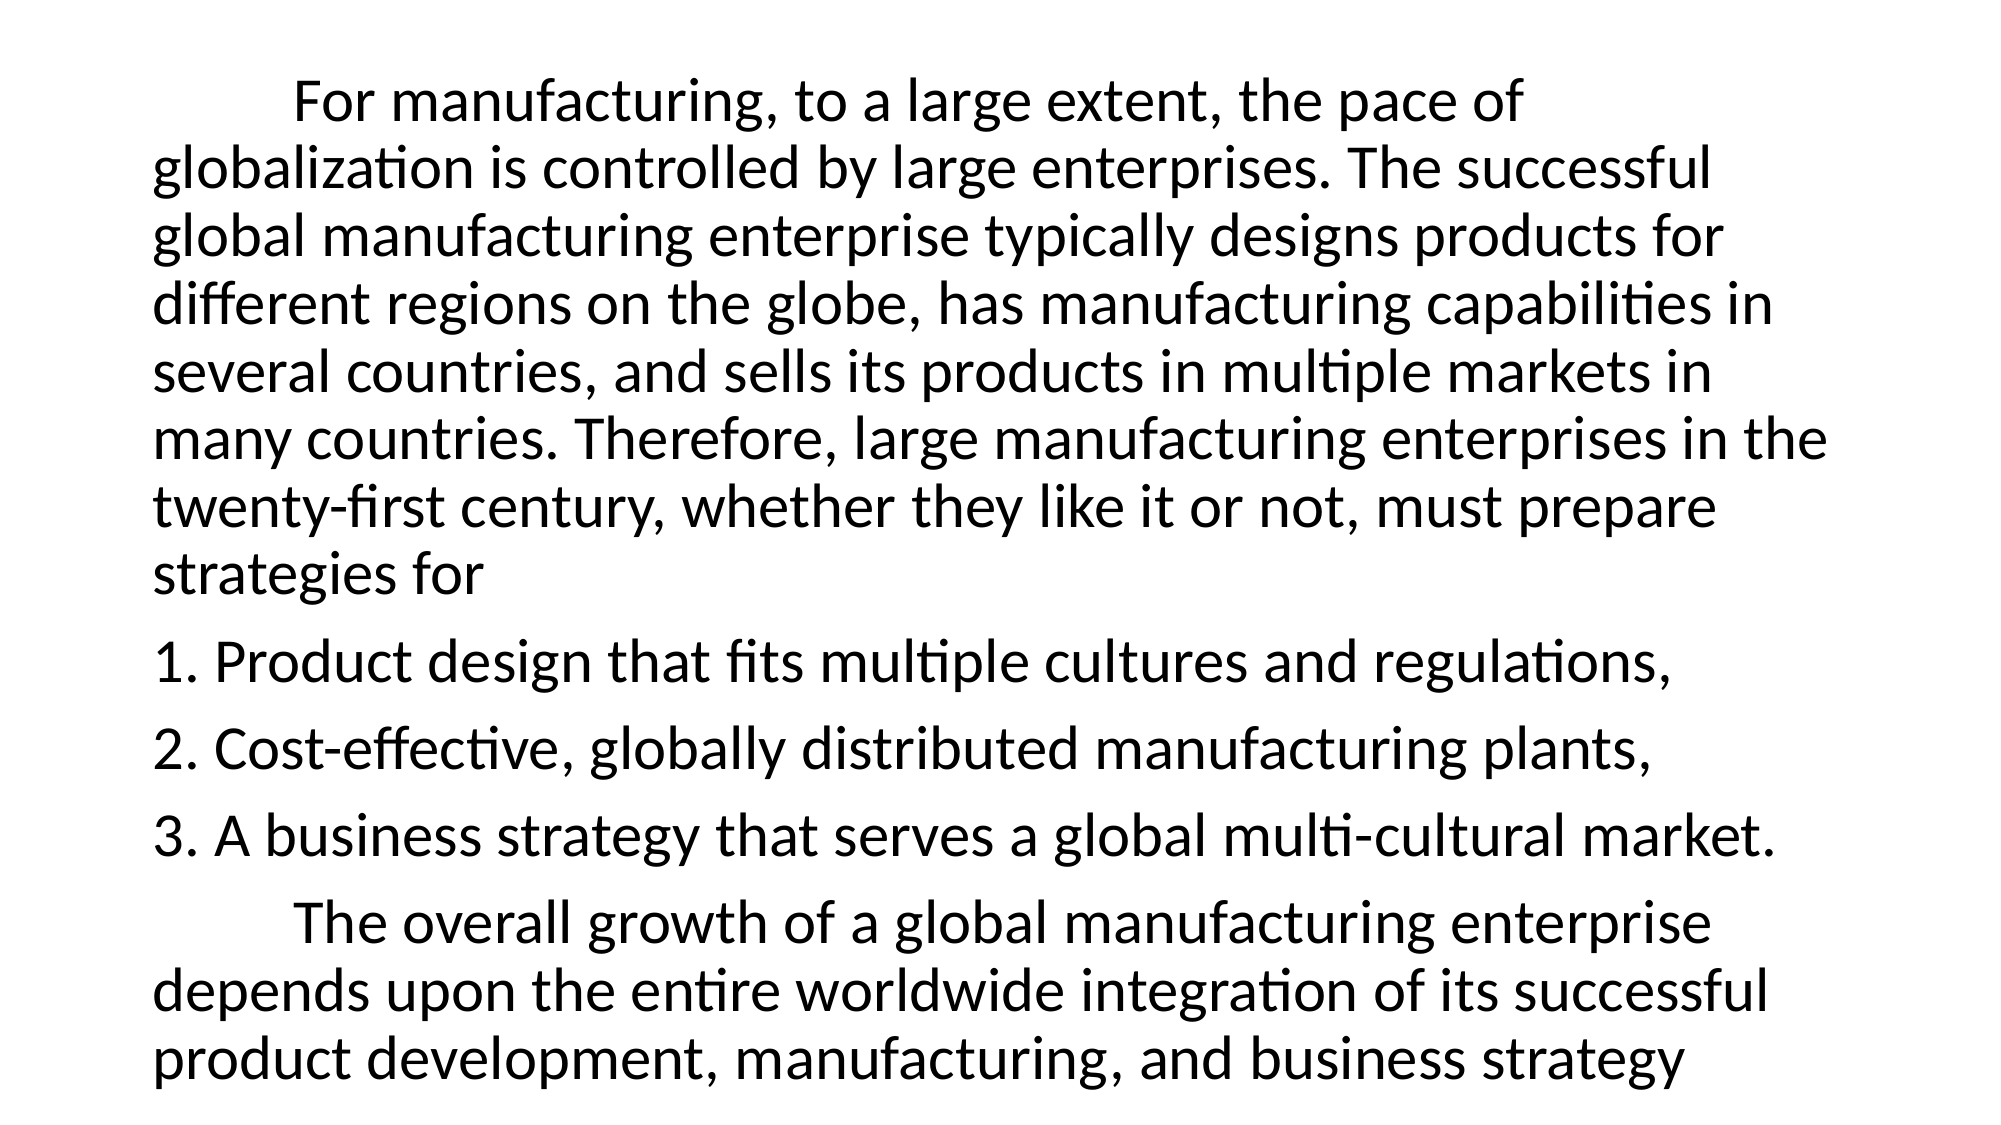

For manufacturing, to a large extent, the pace of globalization is controlled by large enterprises. The successful global manufacturing enterprise typically designs products for different regions on the globe, has manufacturing capabilities in several countries, and sells its products in multiple markets in many countries. Therefore, large manufacturing enterprises in the twenty-first century, whether they like it or not, must prepare strategies for
1. Product design that fits multiple cultures and regulations,
2. Cost-effective, globally distributed manufacturing plants,
3. A business strategy that serves a global multi-cultural market.
	The overall growth of a global manufacturing enterprise depends upon the entire worldwide integration of its successful product development, manufacturing, and business strategy